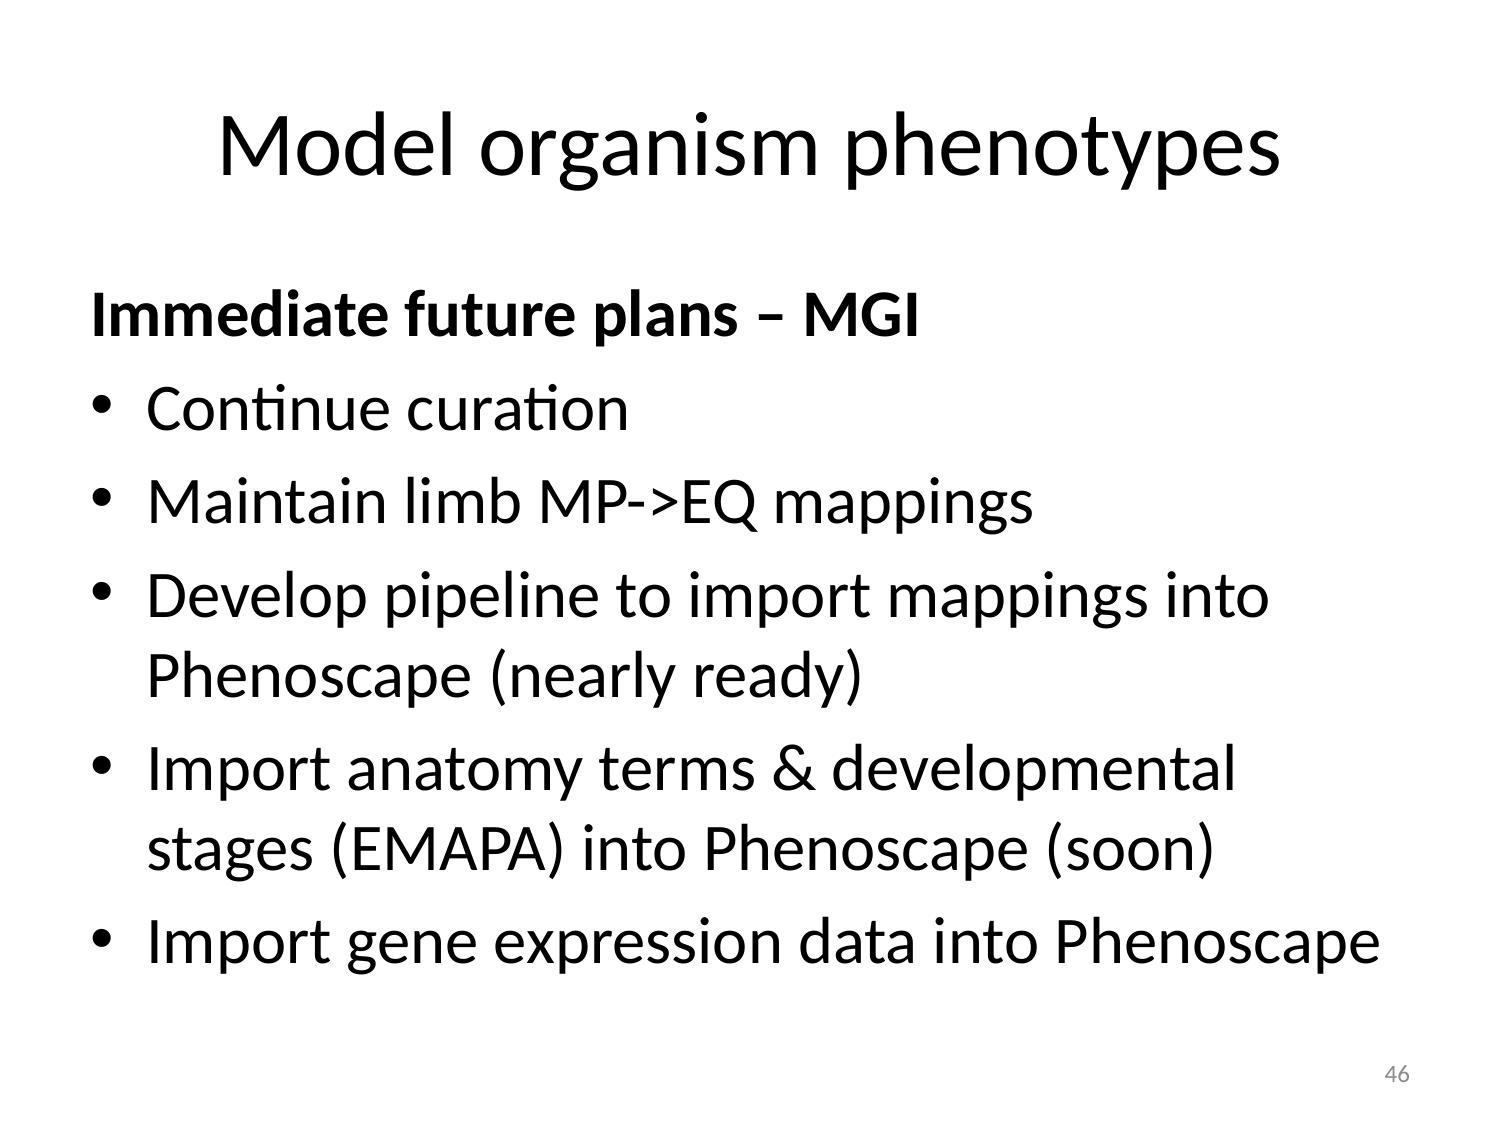

# Model organism phenotypes
Immediate future plans – MGI
Continue curation
Maintain limb MP->EQ mappings
Develop pipeline to import mappings into Phenoscape (nearly ready)
Import anatomy terms & developmental stages (EMAPA) into Phenoscape (soon)
Import gene expression data into Phenoscape
46